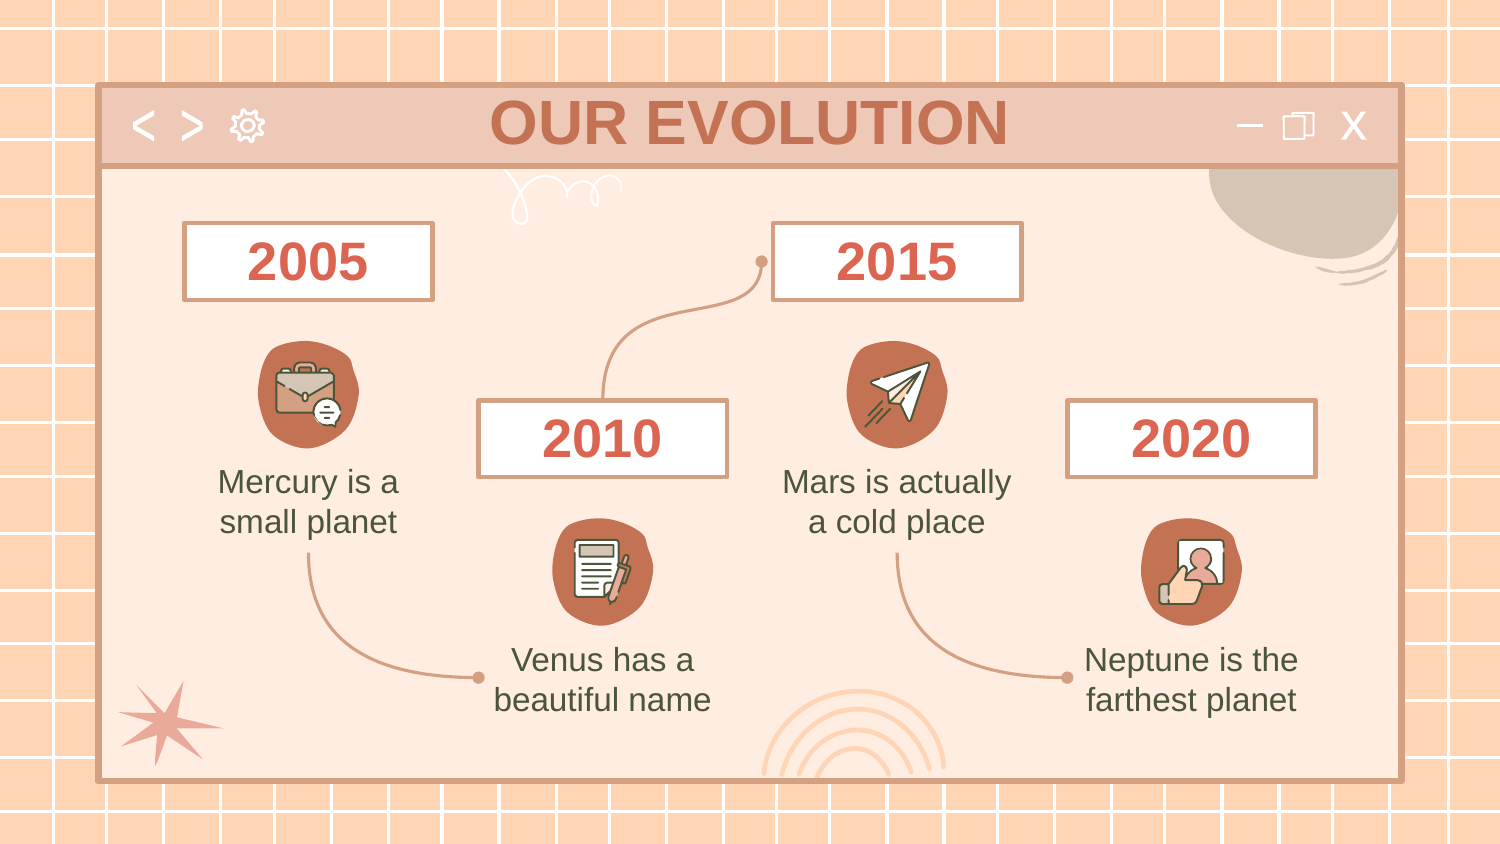

# OUR EVOLUTION
2005
2015

2010
2020
Mars is actually a cold place
Mercury is a small planet

Venus has a beautiful name
Neptune is the farthest planet